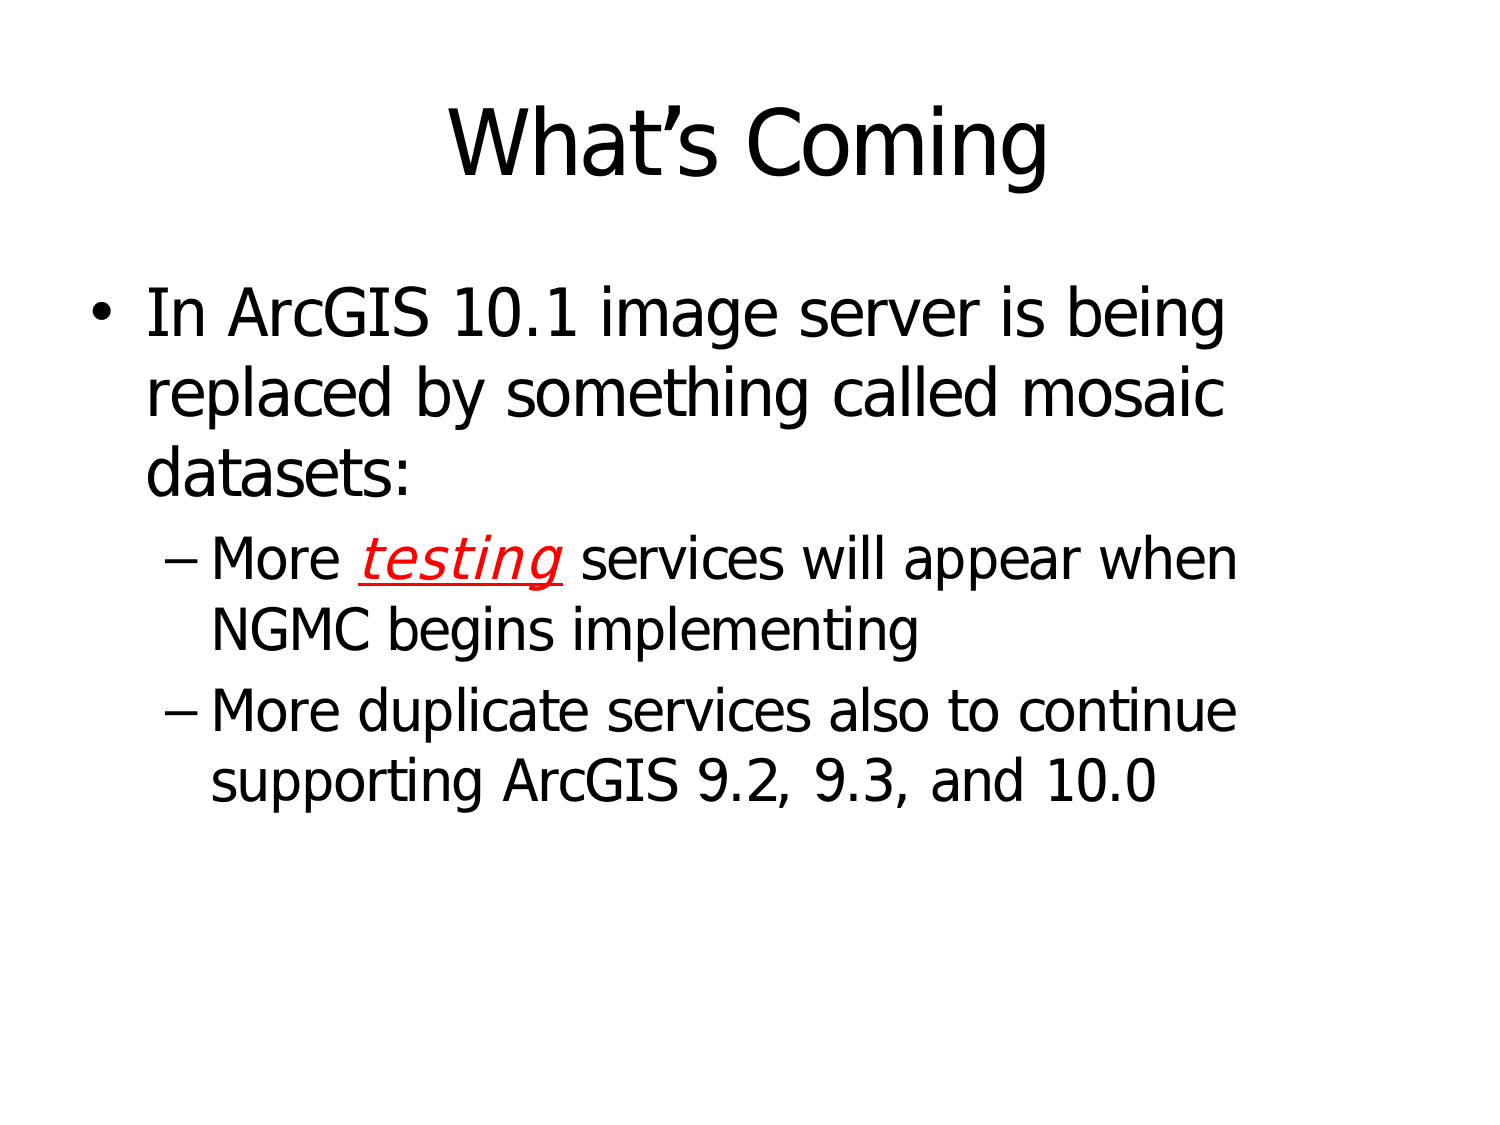

# What’s Coming
In ArcGIS 10.1 image server is being replaced by something called mosaic datasets:
More testing services will appear when NGMC begins implementing
More duplicate services also to continue supporting ArcGIS 9.2, 9.3, and 10.0